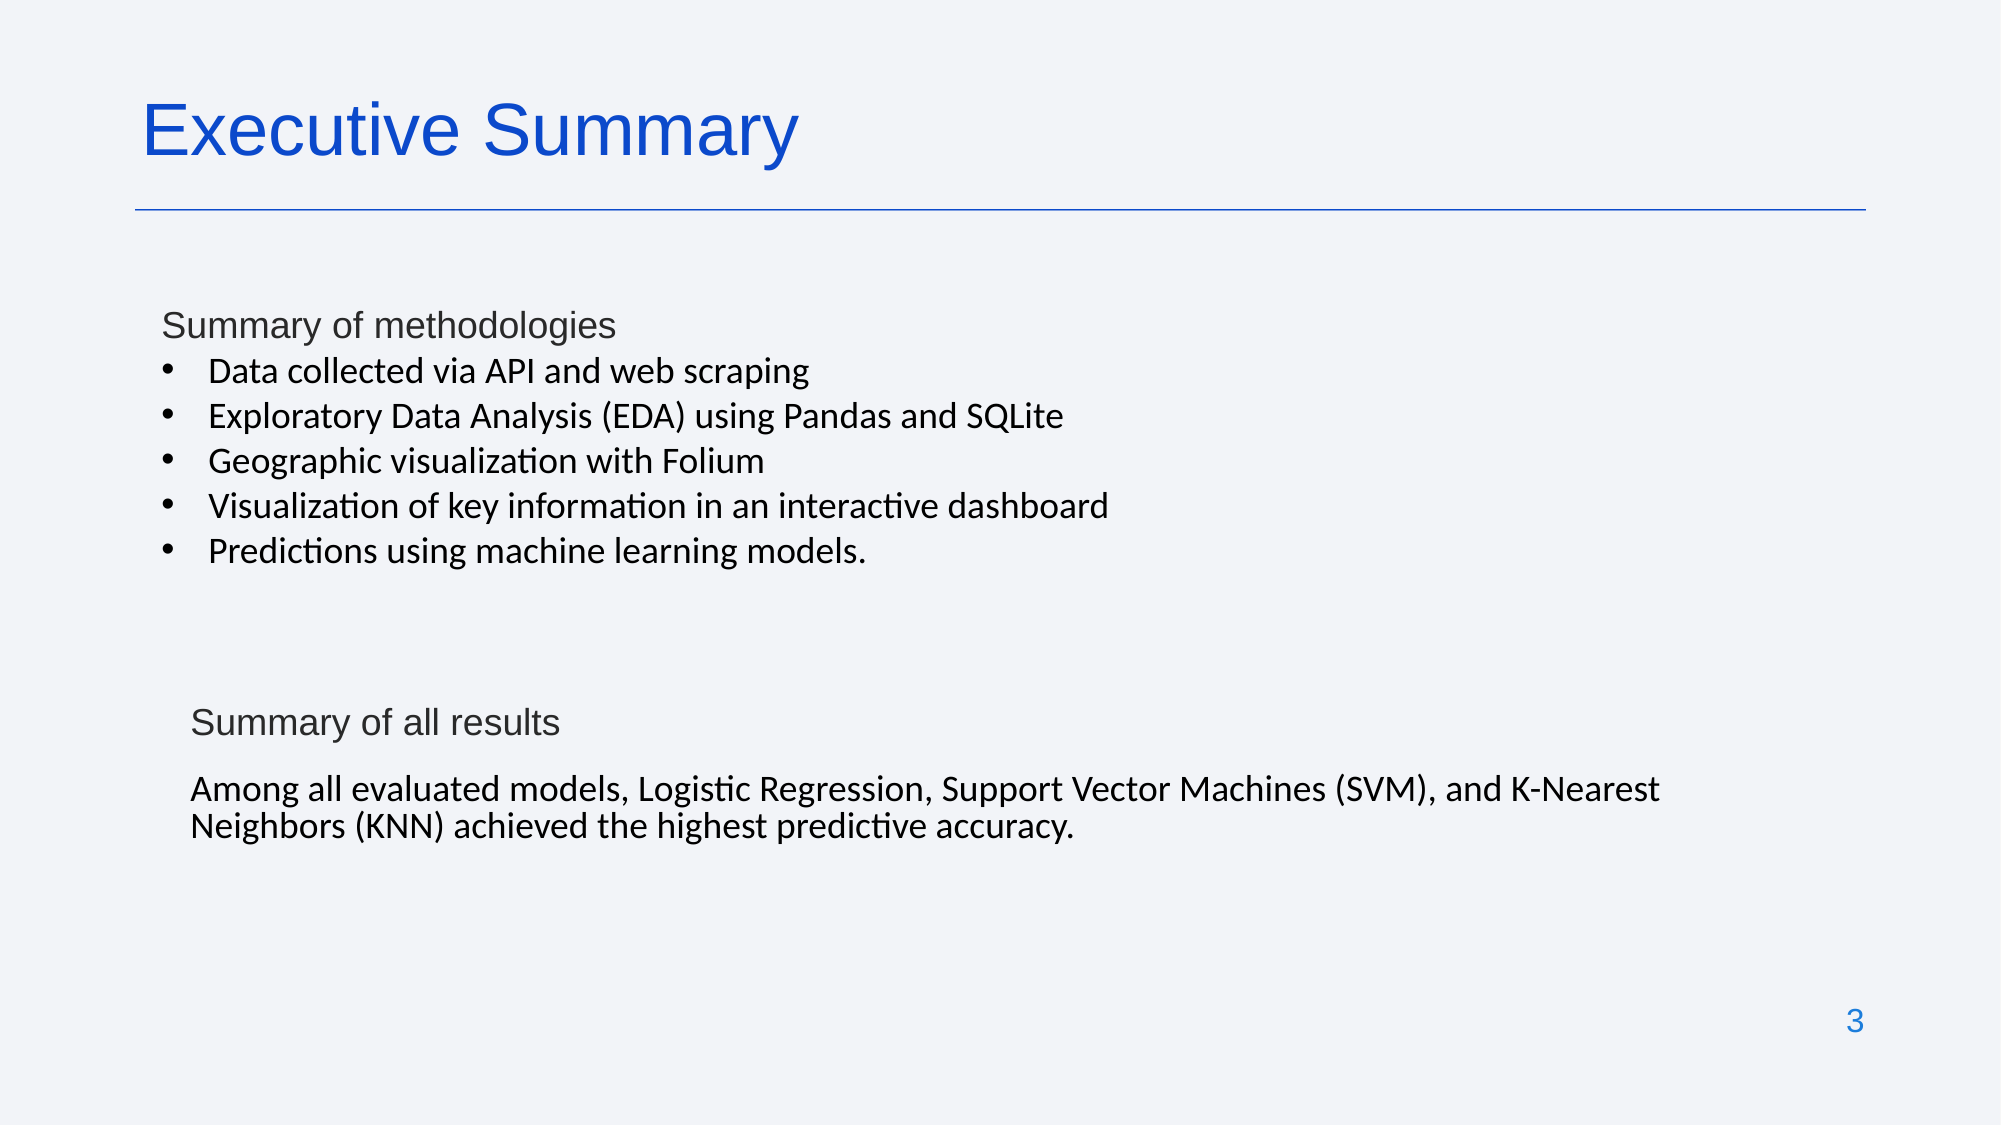

Executive Summary
Summary of methodologies
Data collected via API and web scraping
Exploratory Data Analysis (EDA) using Pandas and SQLite
Geographic visualization with Folium
Visualization of key information in an interactive dashboard
Predictions using machine learning models.

Summary of all results
Among all evaluated models, Logistic Regression, Support Vector Machines (SVM), and K-Nearest Neighbors (KNN) achieved the highest predictive accuracy.
3